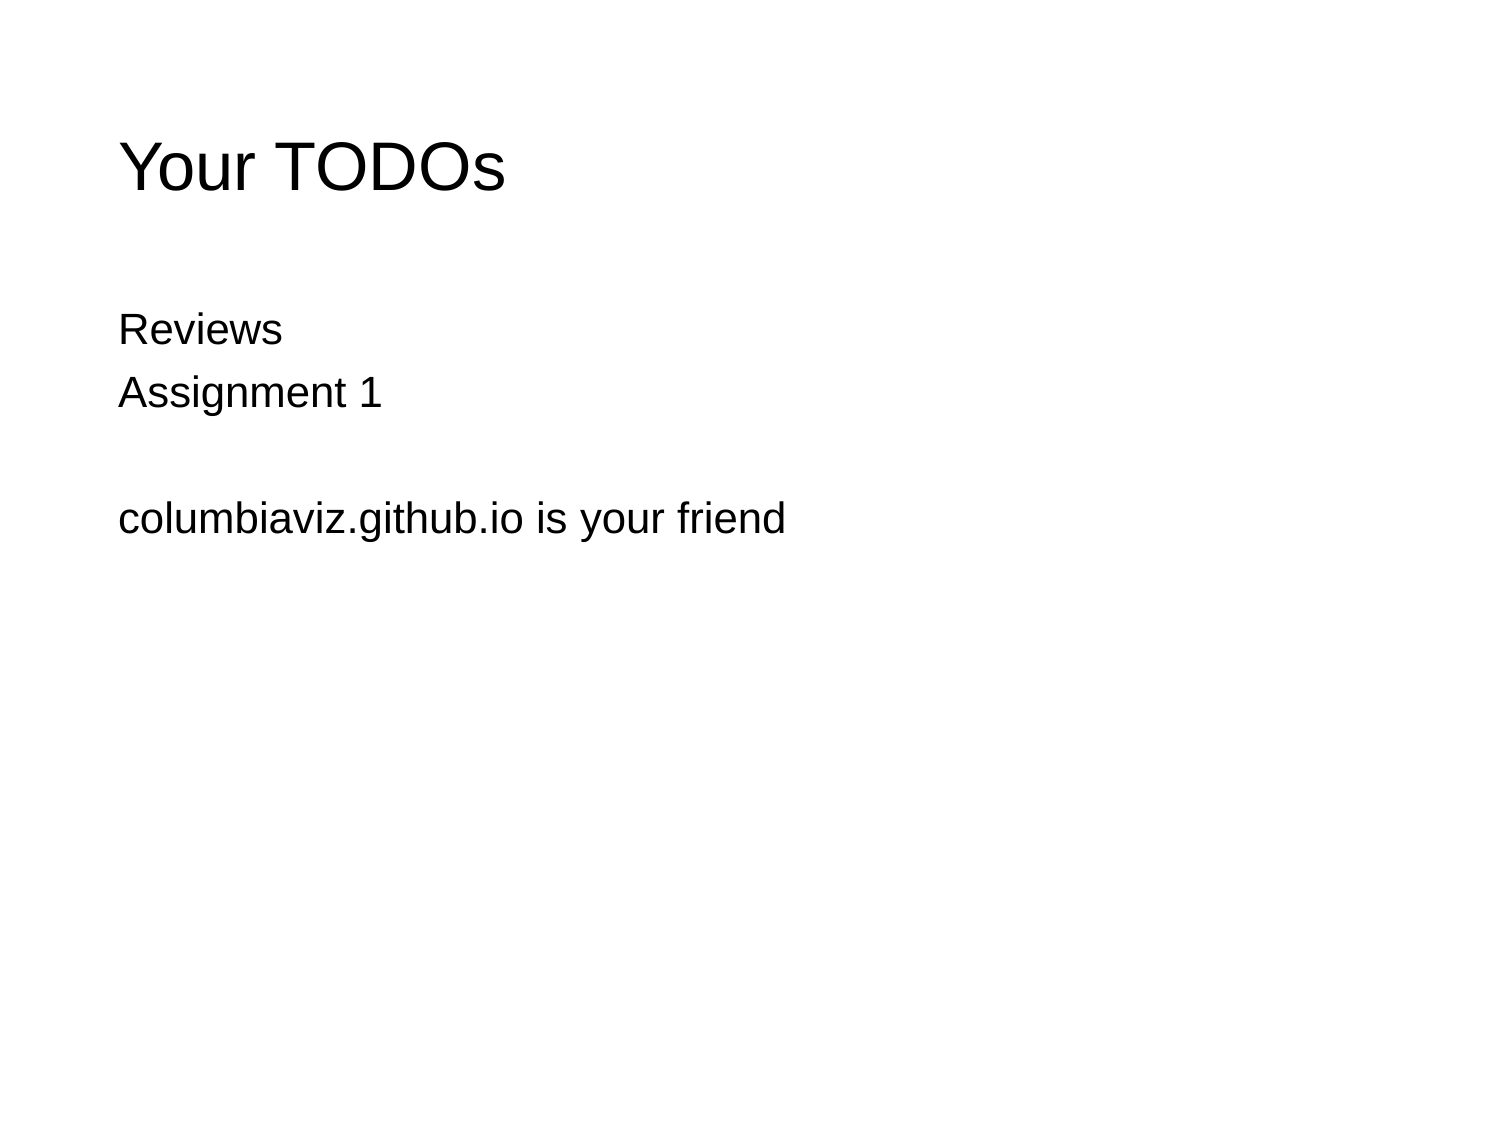

# Your TODOs
Reviews
Assignment 1

columbiaviz.github.io is your friend